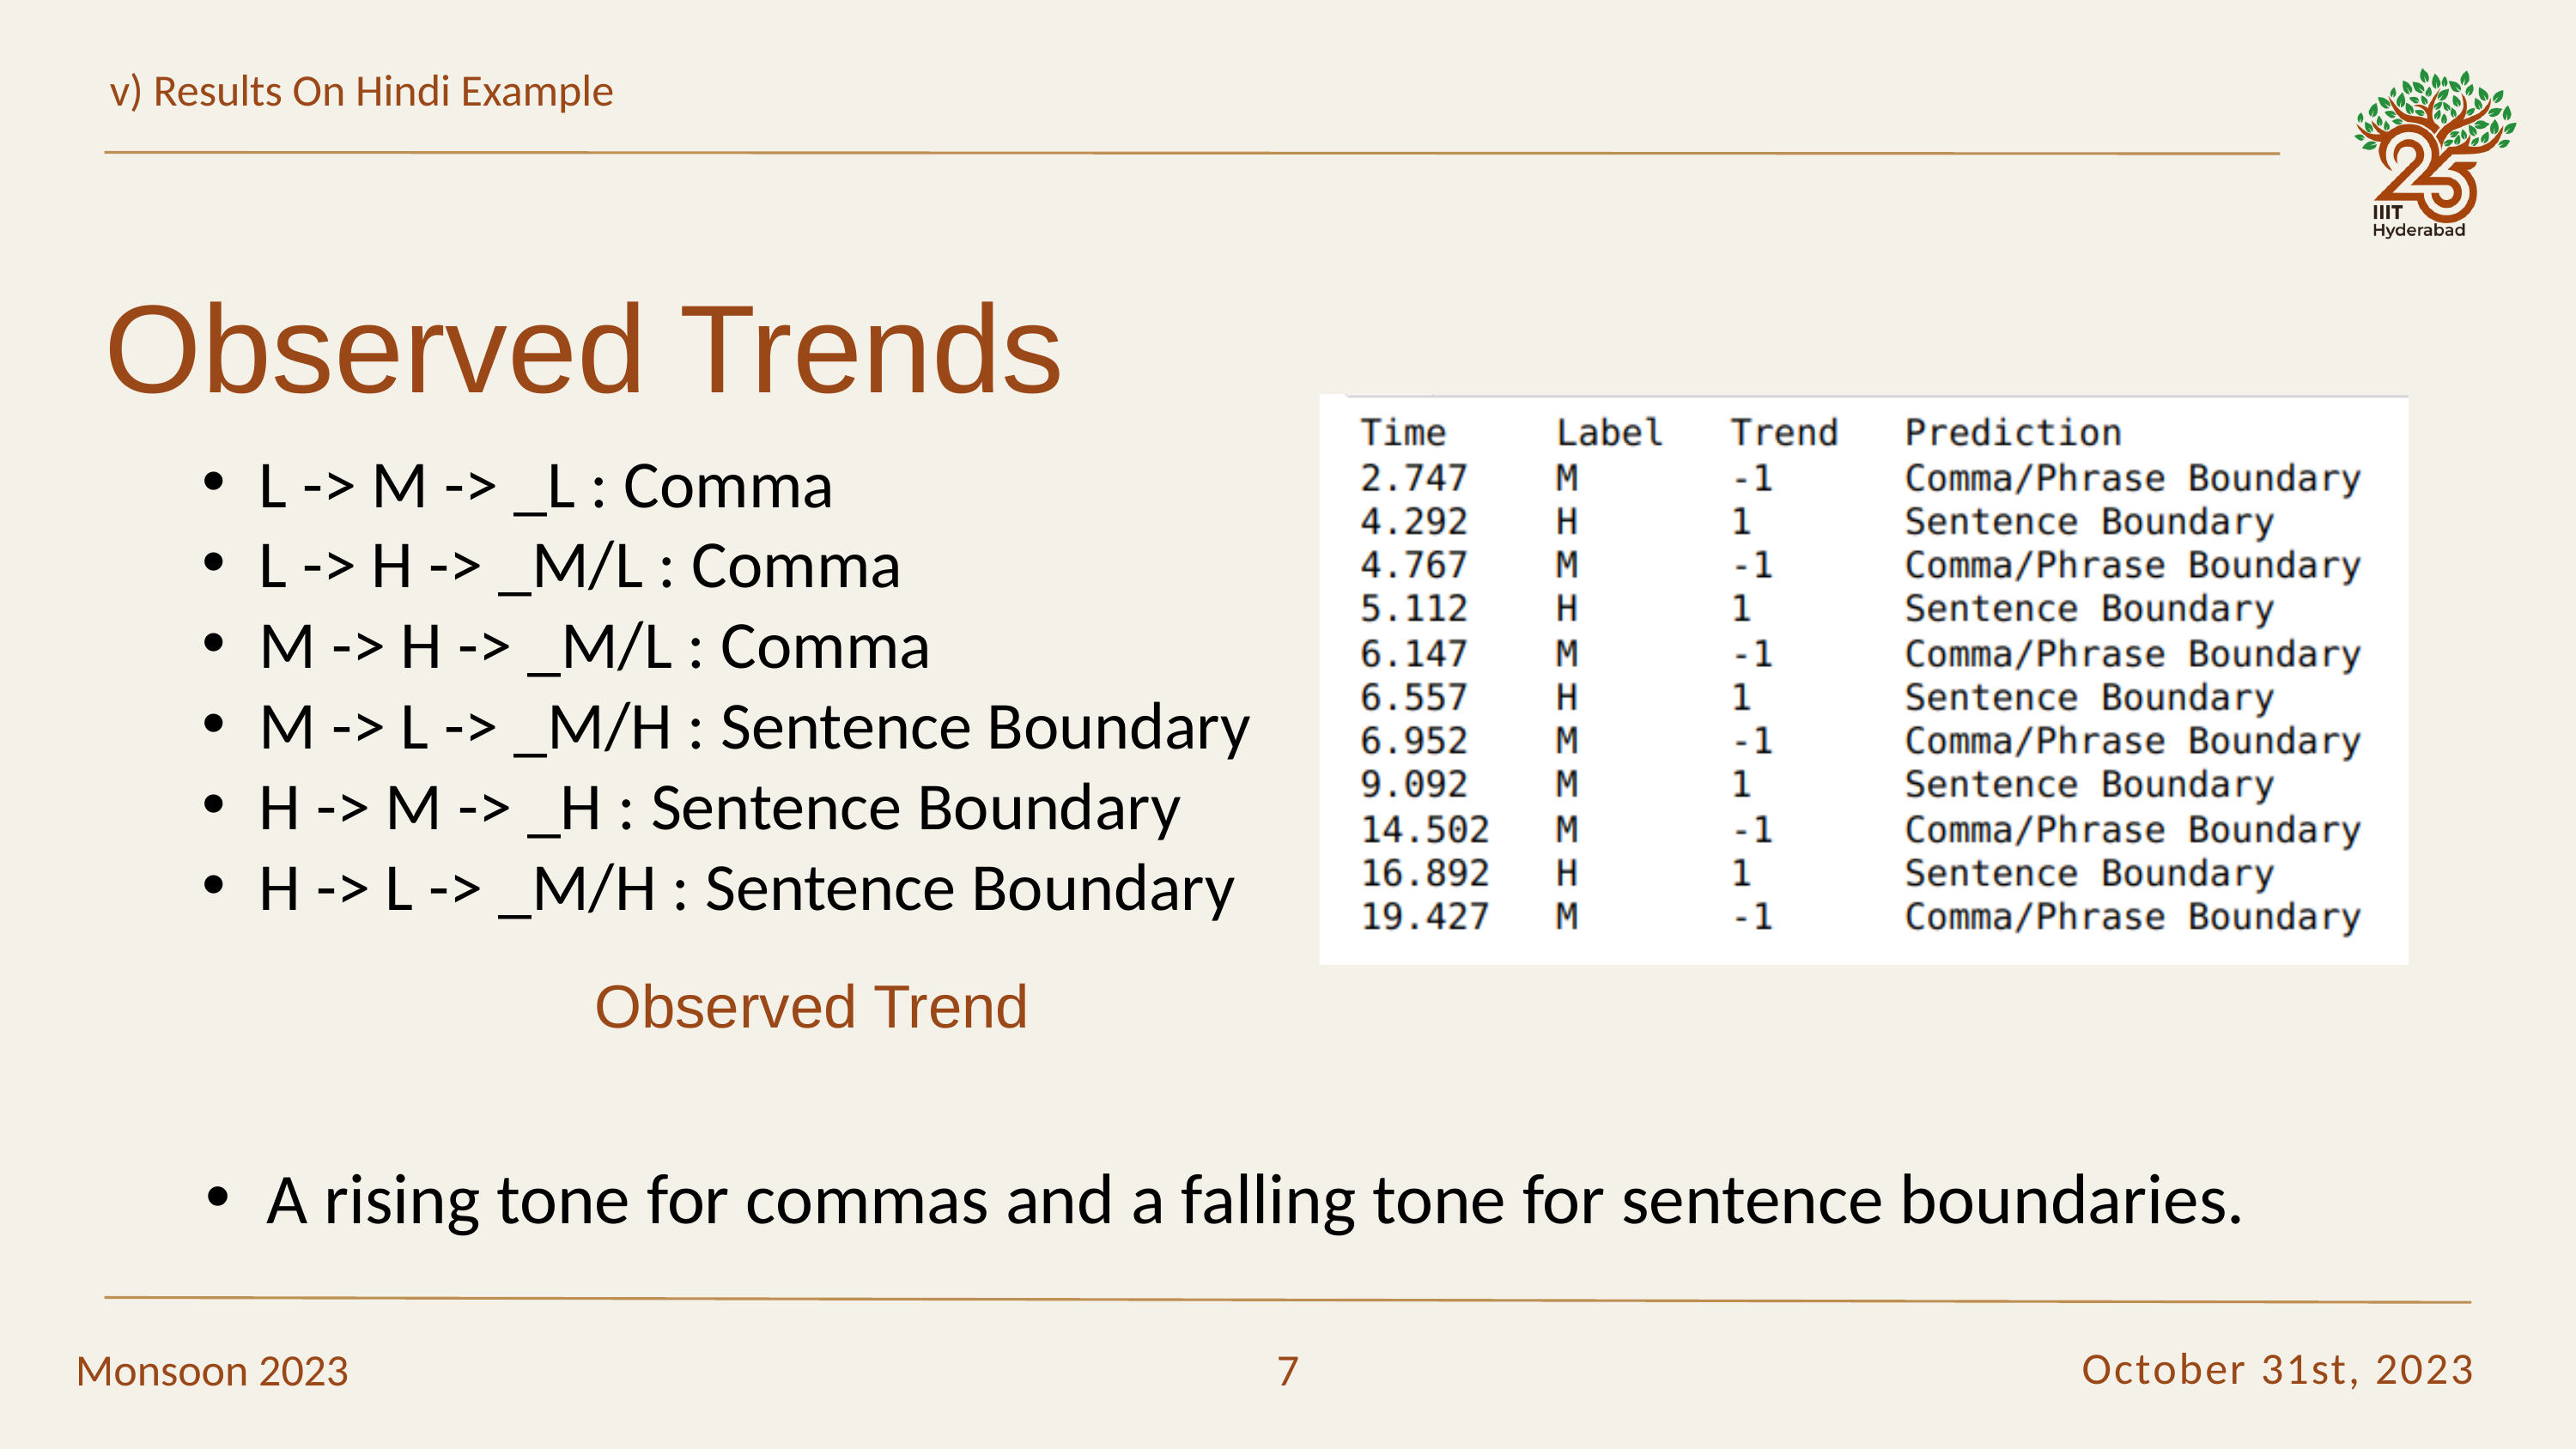

v) Results On Hindi Example

Observed Trends

L -> M -> _L : Comma
L -> H -> _M/L : Comma
M -> H -> _M/L : Comma
M -> L -> _M/H : Sentence Boundary
H -> M -> _H : Sentence Boundary
H -> L -> _M/H : Sentence Boundary
Observed Trend
A rising tone for commas and a falling tone for sentence boundaries.

October 31st, 2023
Monsoon 2023
7